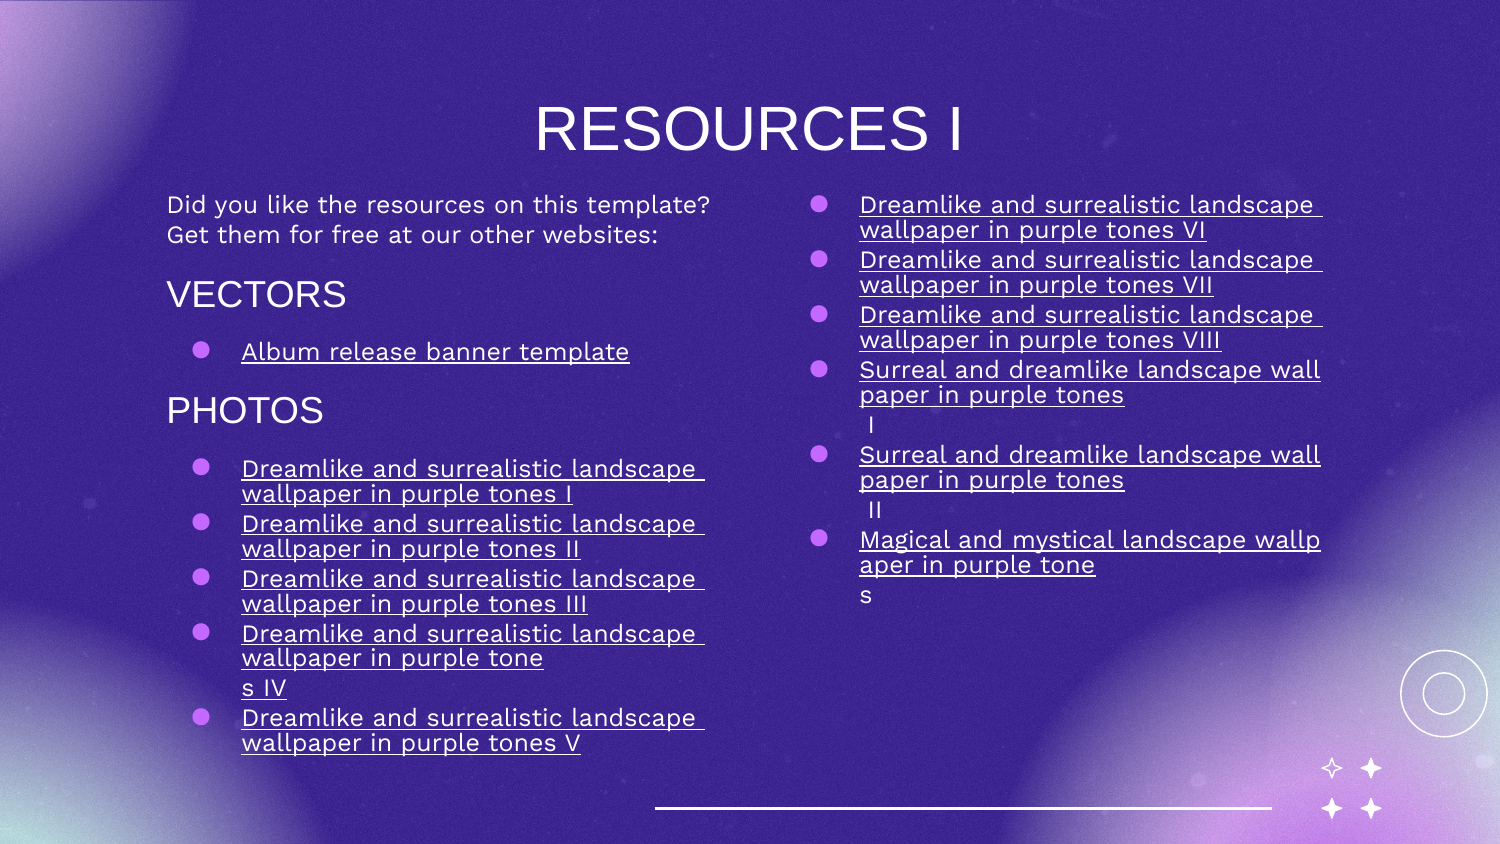

# RESOURCES I
Dreamlike and surrealistic landscape wallpaper in purple tones VI
Dreamlike and surrealistic landscape wallpaper in purple tones VII
Dreamlike and surrealistic landscape wallpaper in purple tones VIII
Surreal and dreamlike landscape wallpaper in purple tones I
Surreal and dreamlike landscape wallpaper in purple tones II
Magical and mystical landscape wallpaper in purple tones
Did you like the resources on this template? Get them for free at our other websites:
VECTORS
Album release banner template
PHOTOS
Dreamlike and surrealistic landscape wallpaper in purple tones I
Dreamlike and surrealistic landscape wallpaper in purple tones II
Dreamlike and surrealistic landscape wallpaper in purple tones III
Dreamlike and surrealistic landscape wallpaper in purple tones IV
Dreamlike and surrealistic landscape wallpaper in purple tones V